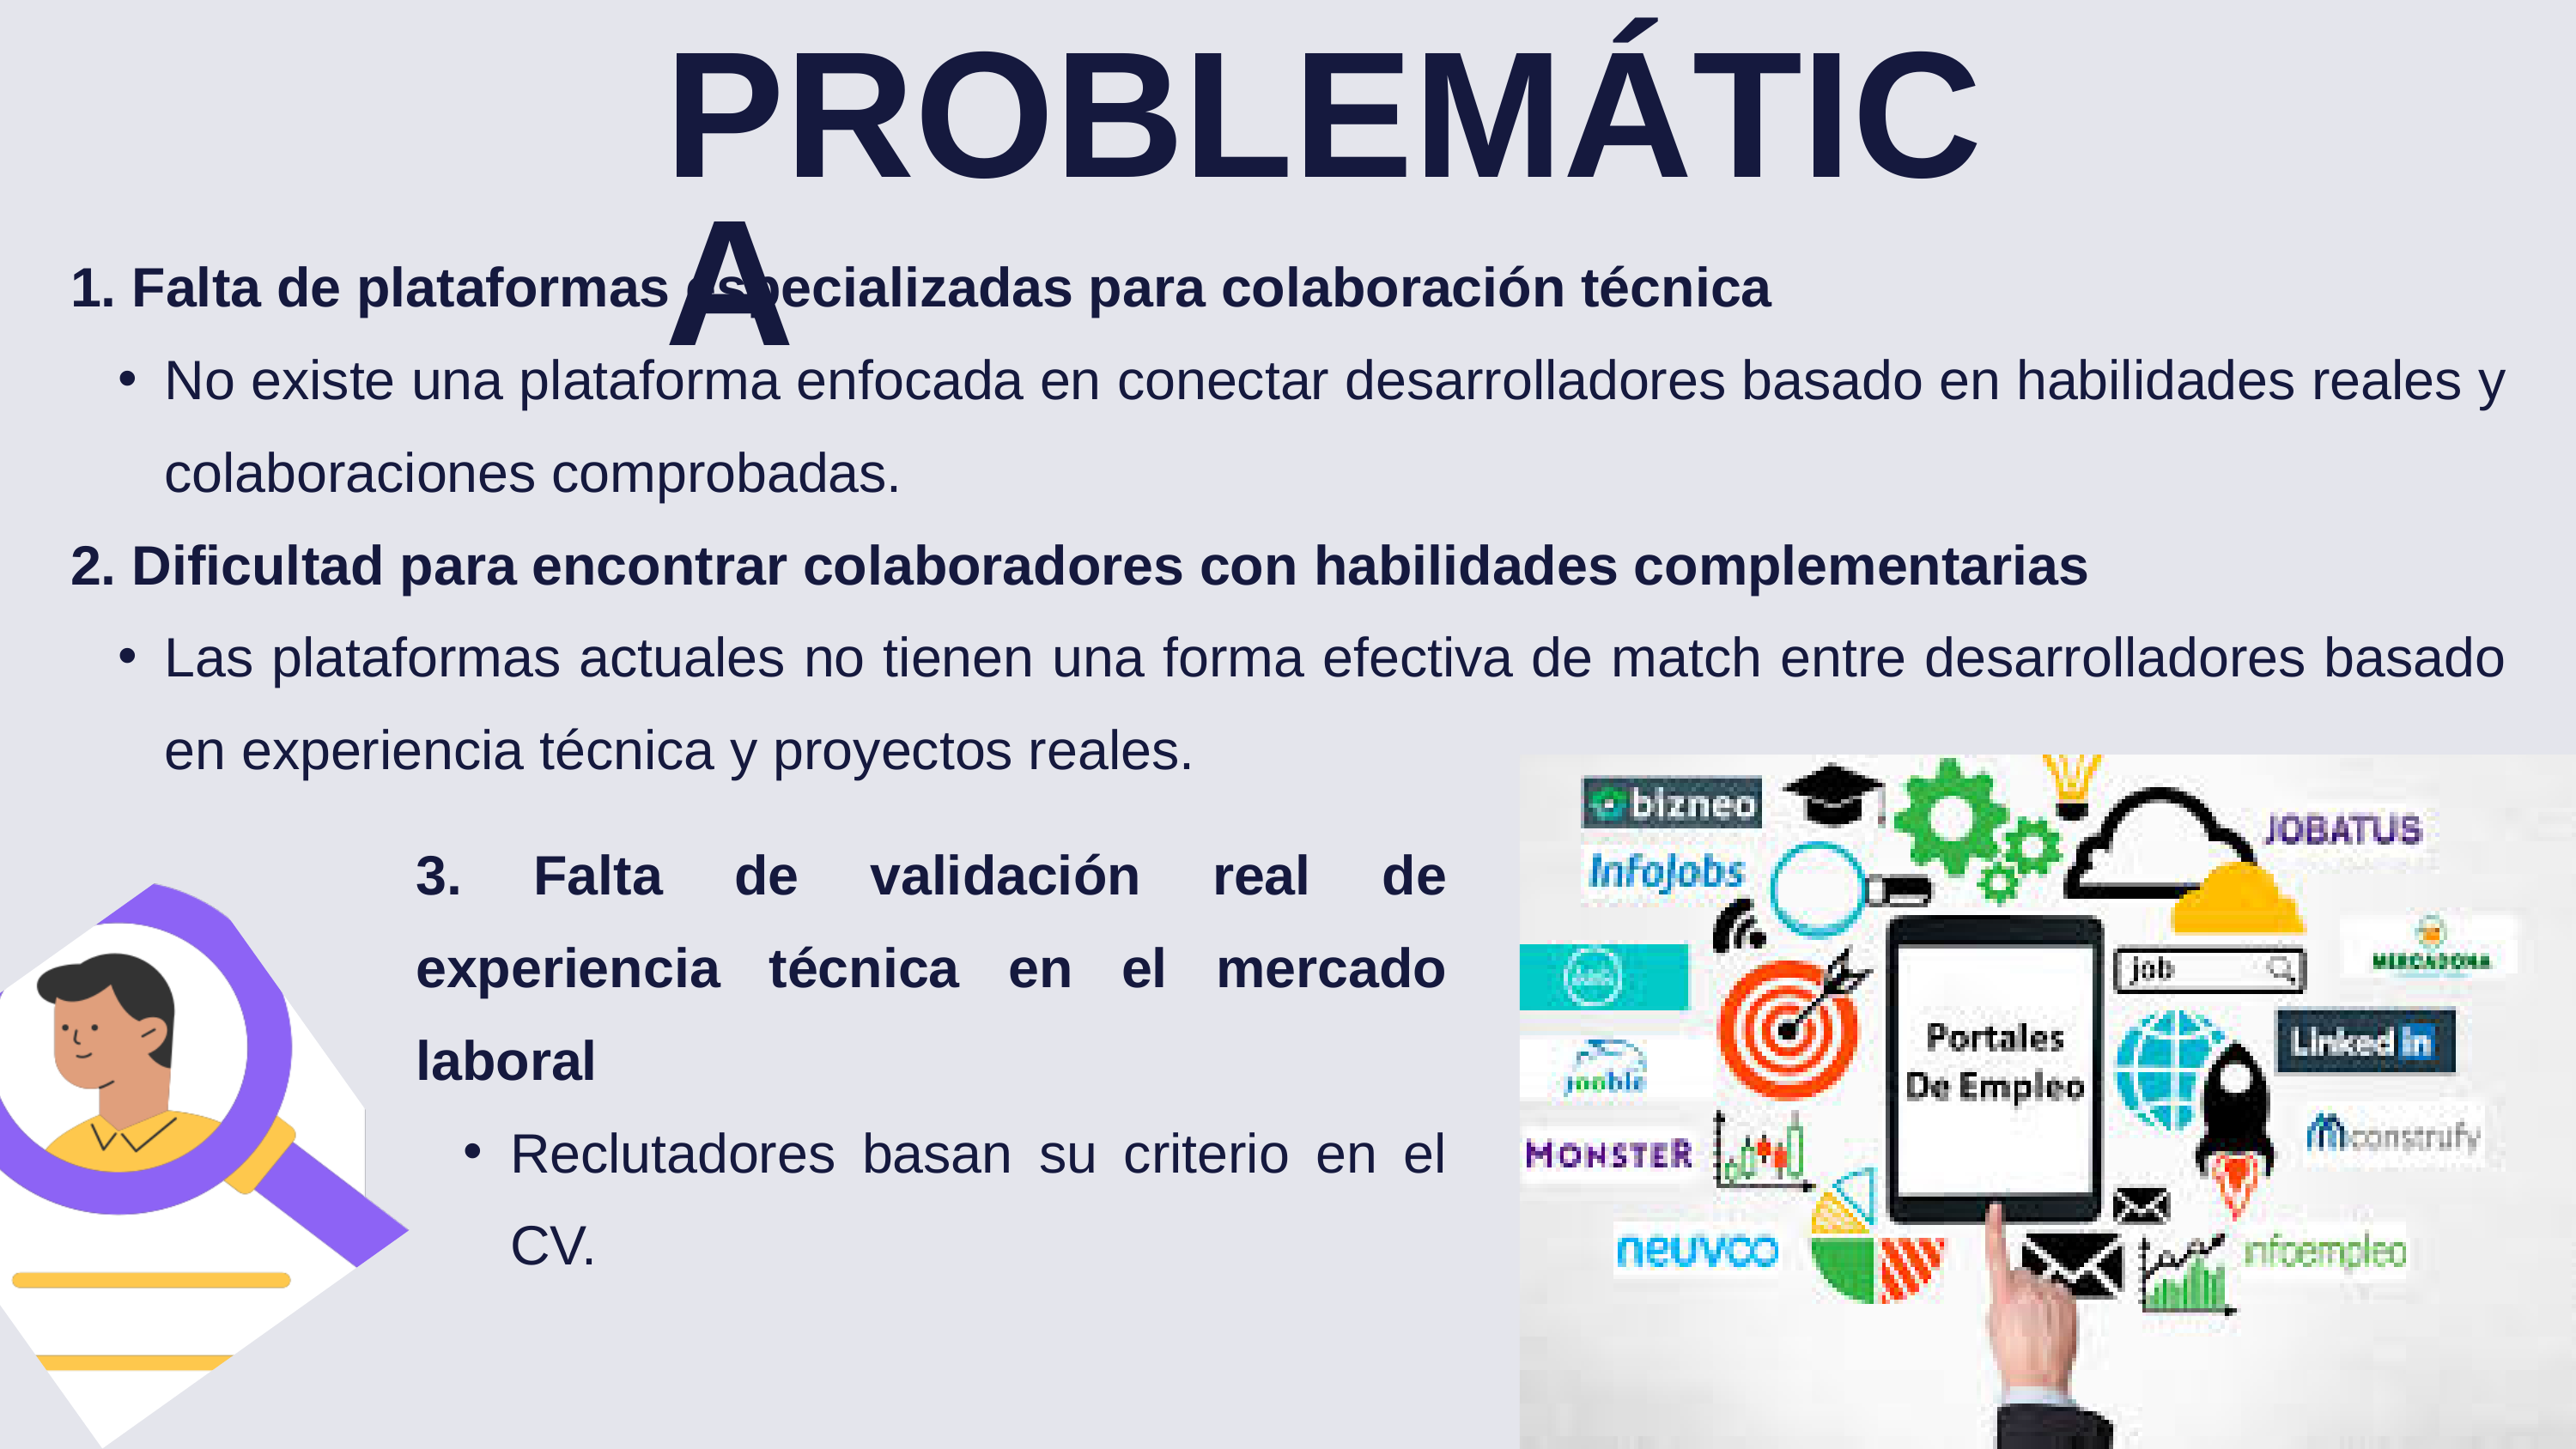

PROBLEMÁTICA
1. Falta de plataformas especializadas para colaboración técnica
No existe una plataforma enfocada en conectar desarrolladores basado en habilidades reales y colaboraciones comprobadas.
2. Dificultad para encontrar colaboradores con habilidades complementarias
Las plataformas actuales no tienen una forma efectiva de match entre desarrolladores basado en experiencia técnica y proyectos reales.

3. Falta de validación real de experiencia técnica en el mercado laboral
Reclutadores basan su criterio en el CV.